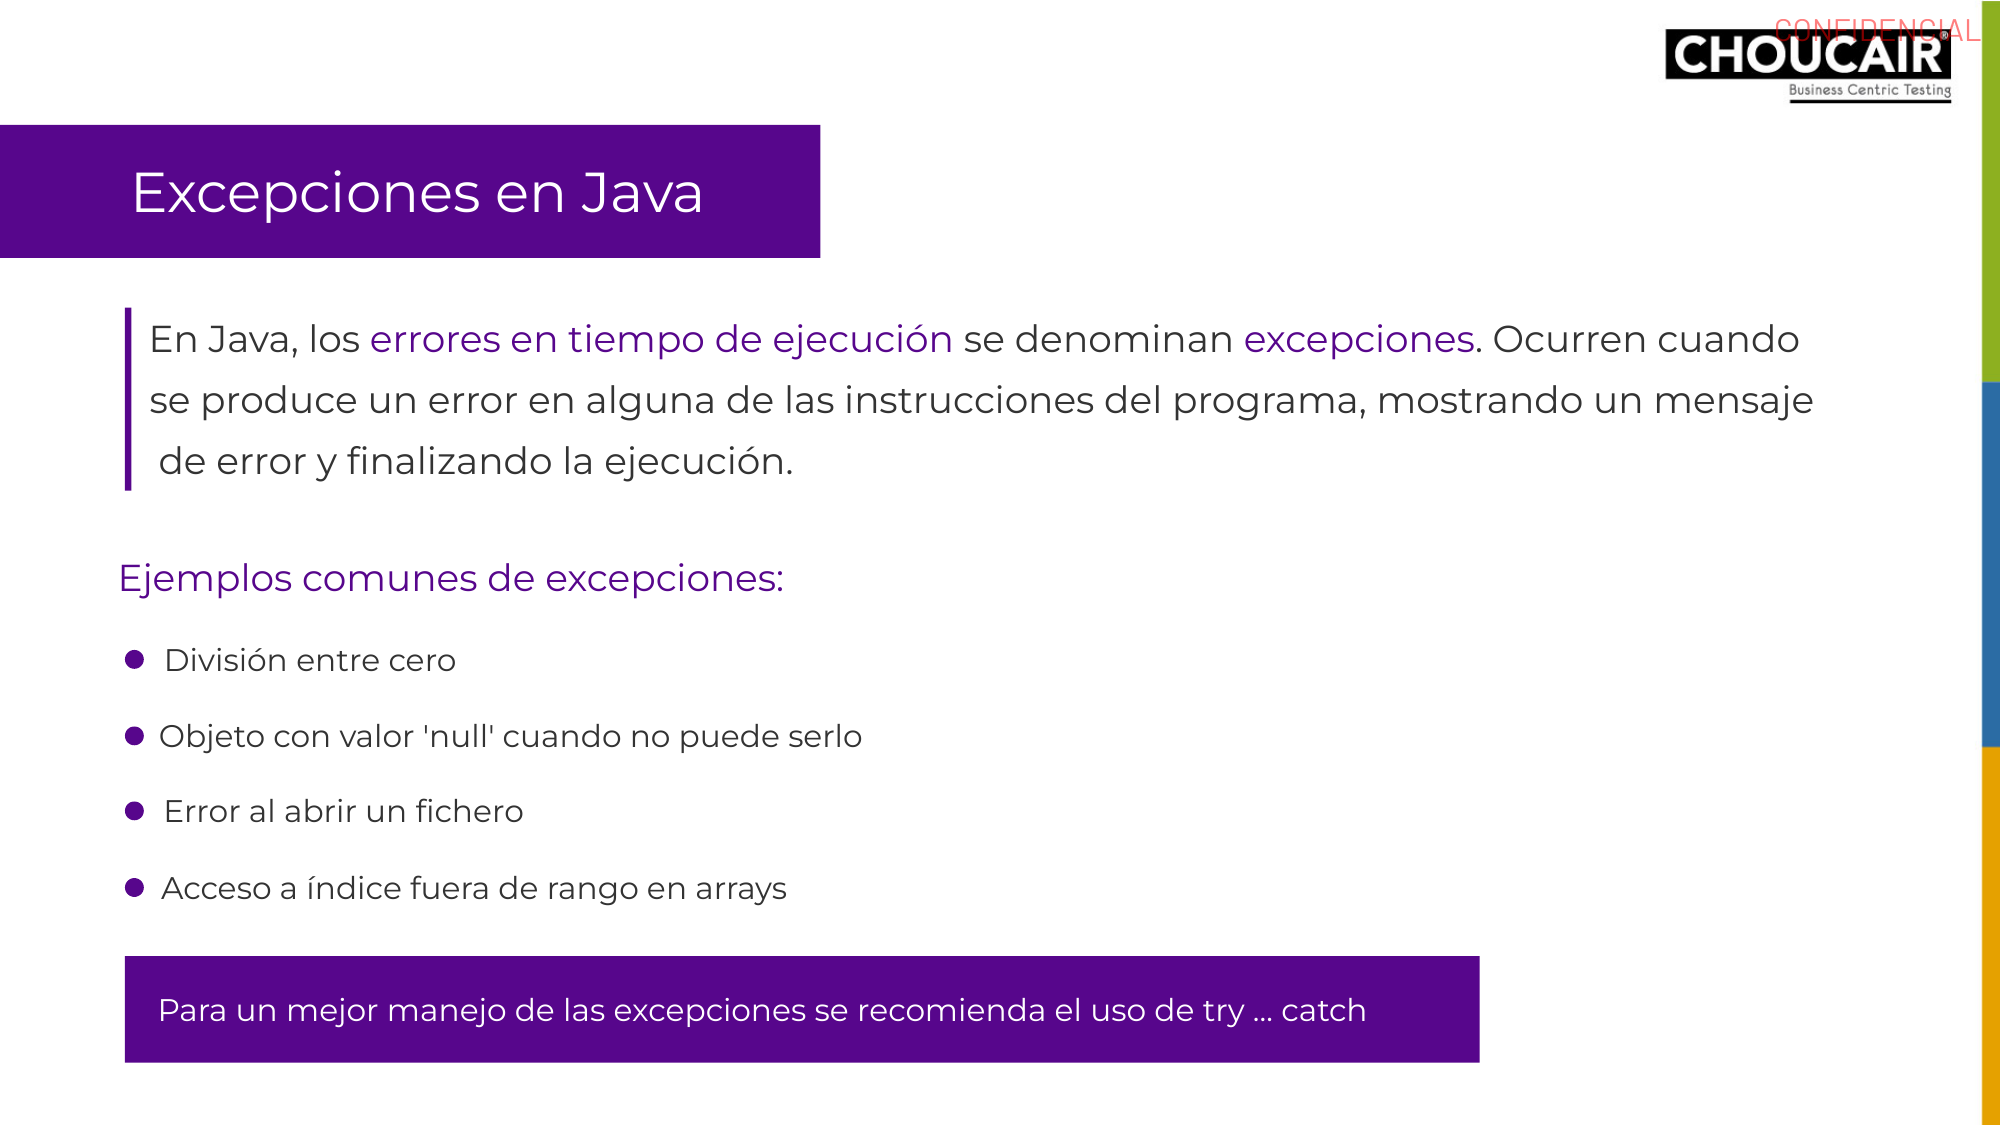

Excepciones en Java

En Java, los errores en tiempo de ejecución se denominan excepciones. Ocurren cuando
se produce un error en alguna de las instrucciones del programa, mostrando un mensaje
de error y ﬁnalizando la ejecución.
Ejemplos comunes de excepciones:
División entre cero

Objeto con valor 'null' cuando no puede serlo

Error al abrir un ﬁchero

Acceso a índice fuera de rango en arrays

Para un mejor manejo de las excepciones se recomienda el uso de try ... catch